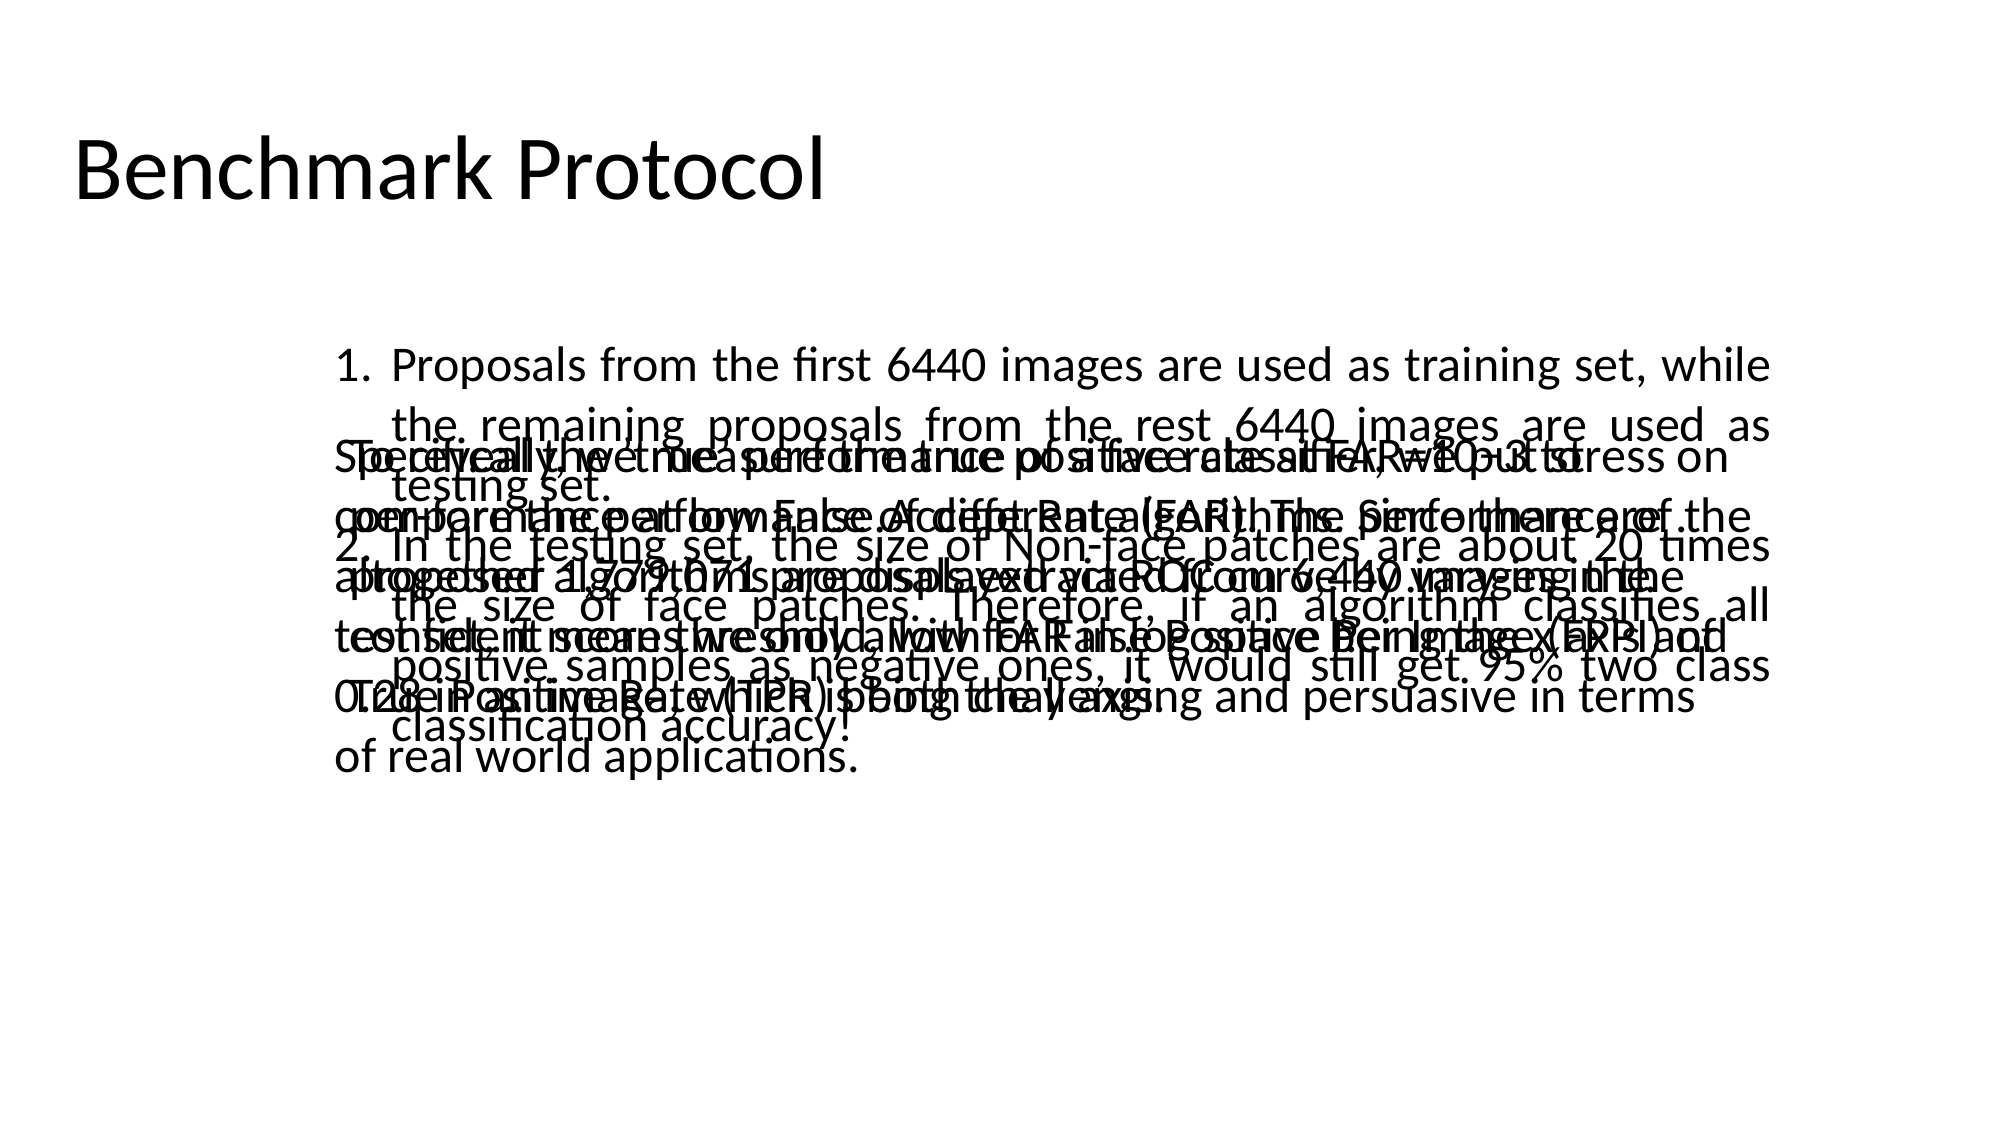

Benchmark Protocol
Proposals from the first 6440 images are used as training set, while the remaining proposals from the rest 6440 images are used as testing set.
In the testing set, the size of Non-face patches are about 20 times the size of face patches. Therefore, if an algorithm classifies all positive samples as negative ones, it would still get 95% two class classification accuracy!

Speciﬁcally, we measure the true positive rate at FAR=10−3 to compare the performance of diﬀerent algorithms. Since there are altogether 1,779,071 proposals extracted from 6,440 images in the test set, it means we only allow for False Positive Per Image (FPPI) of 0.28 in an image, which is both challenging and persuasive in terms of real world applications.
To reveal the ’true’ performance of a face classiﬁer, we put stress on per-formance at low False Accept Rate (FAR). The performance of the proposed algorithms are displayed via ROC curve by vary-ing the conﬁdent score threshold, with FAR in log space being the x axis and True Positive Rate (TPR) being the y axis.